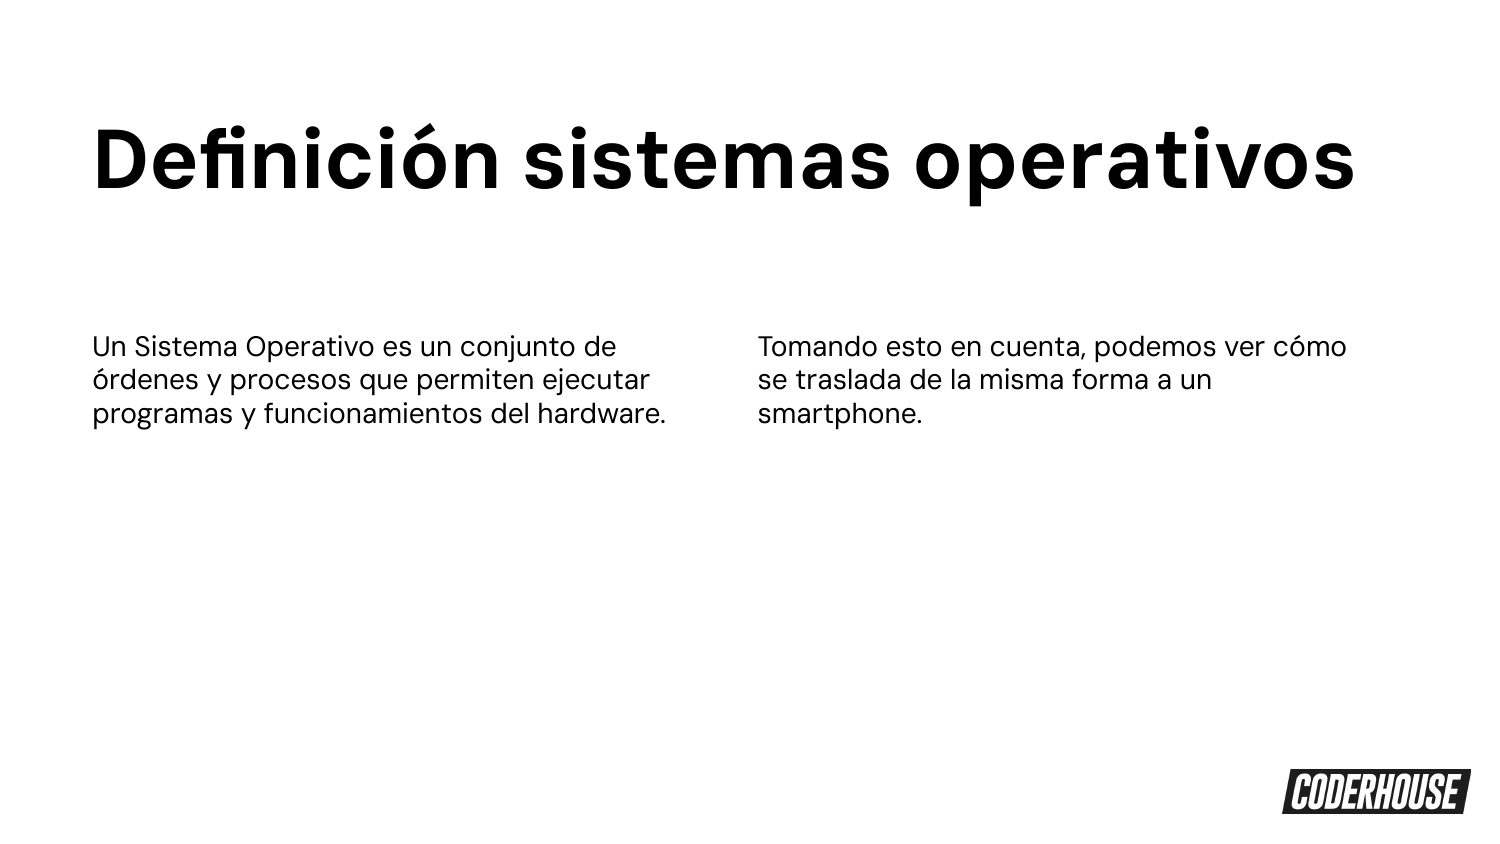

Definición sistemas operativos

Un Sistema Operativo es un conjunto de órdenes y procesos que permiten ejecutar programas y funcionamientos del hardware.

Tomando esto en cuenta, podemos ver cómo se traslada de la misma forma a un smartphone.